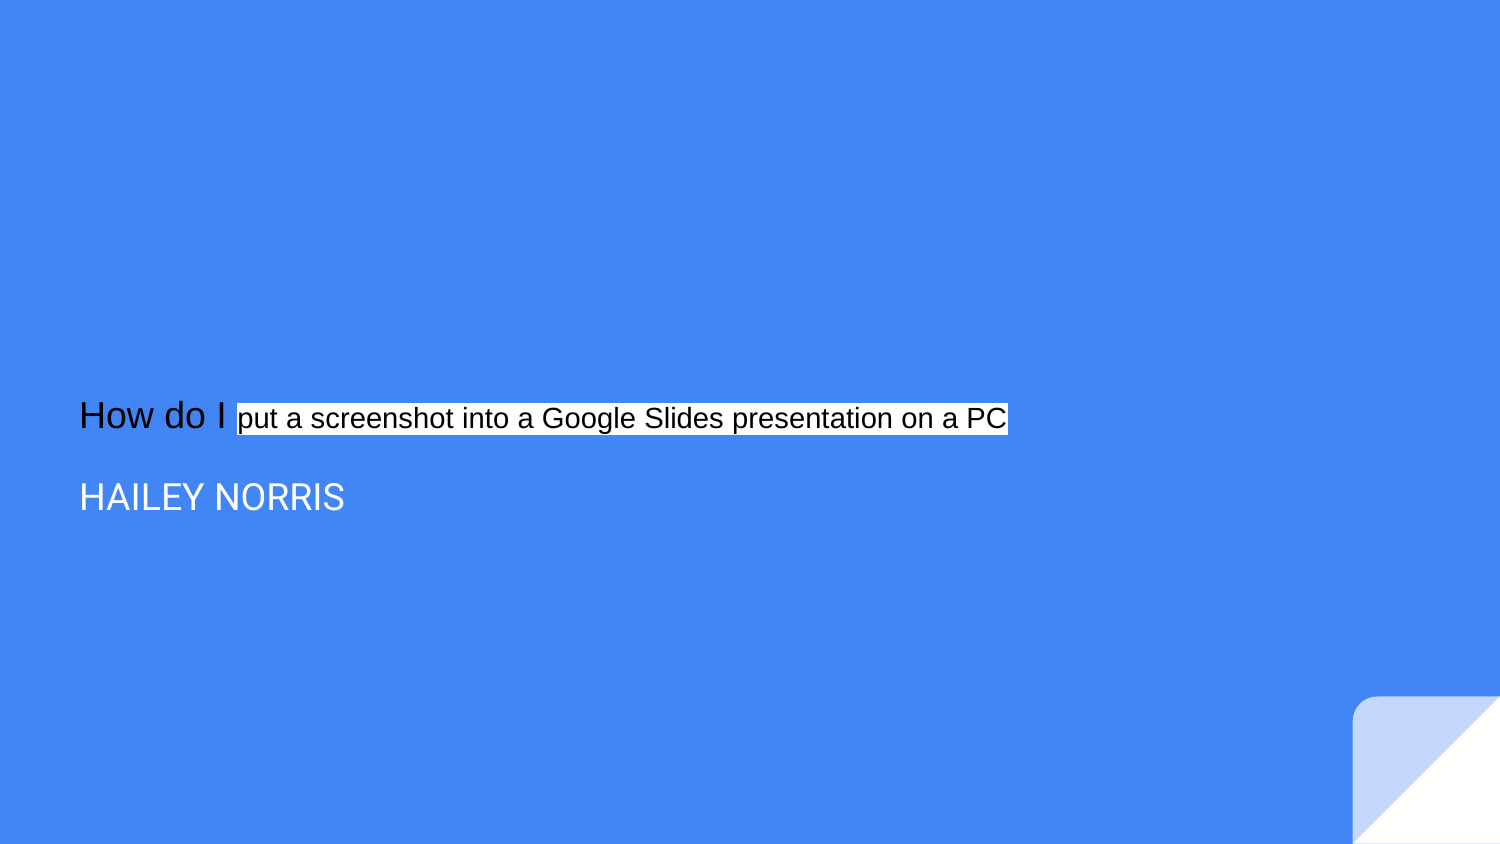

# How do I put a screenshot into a Google Slides presentation on a PC
HAILEY NORRIS